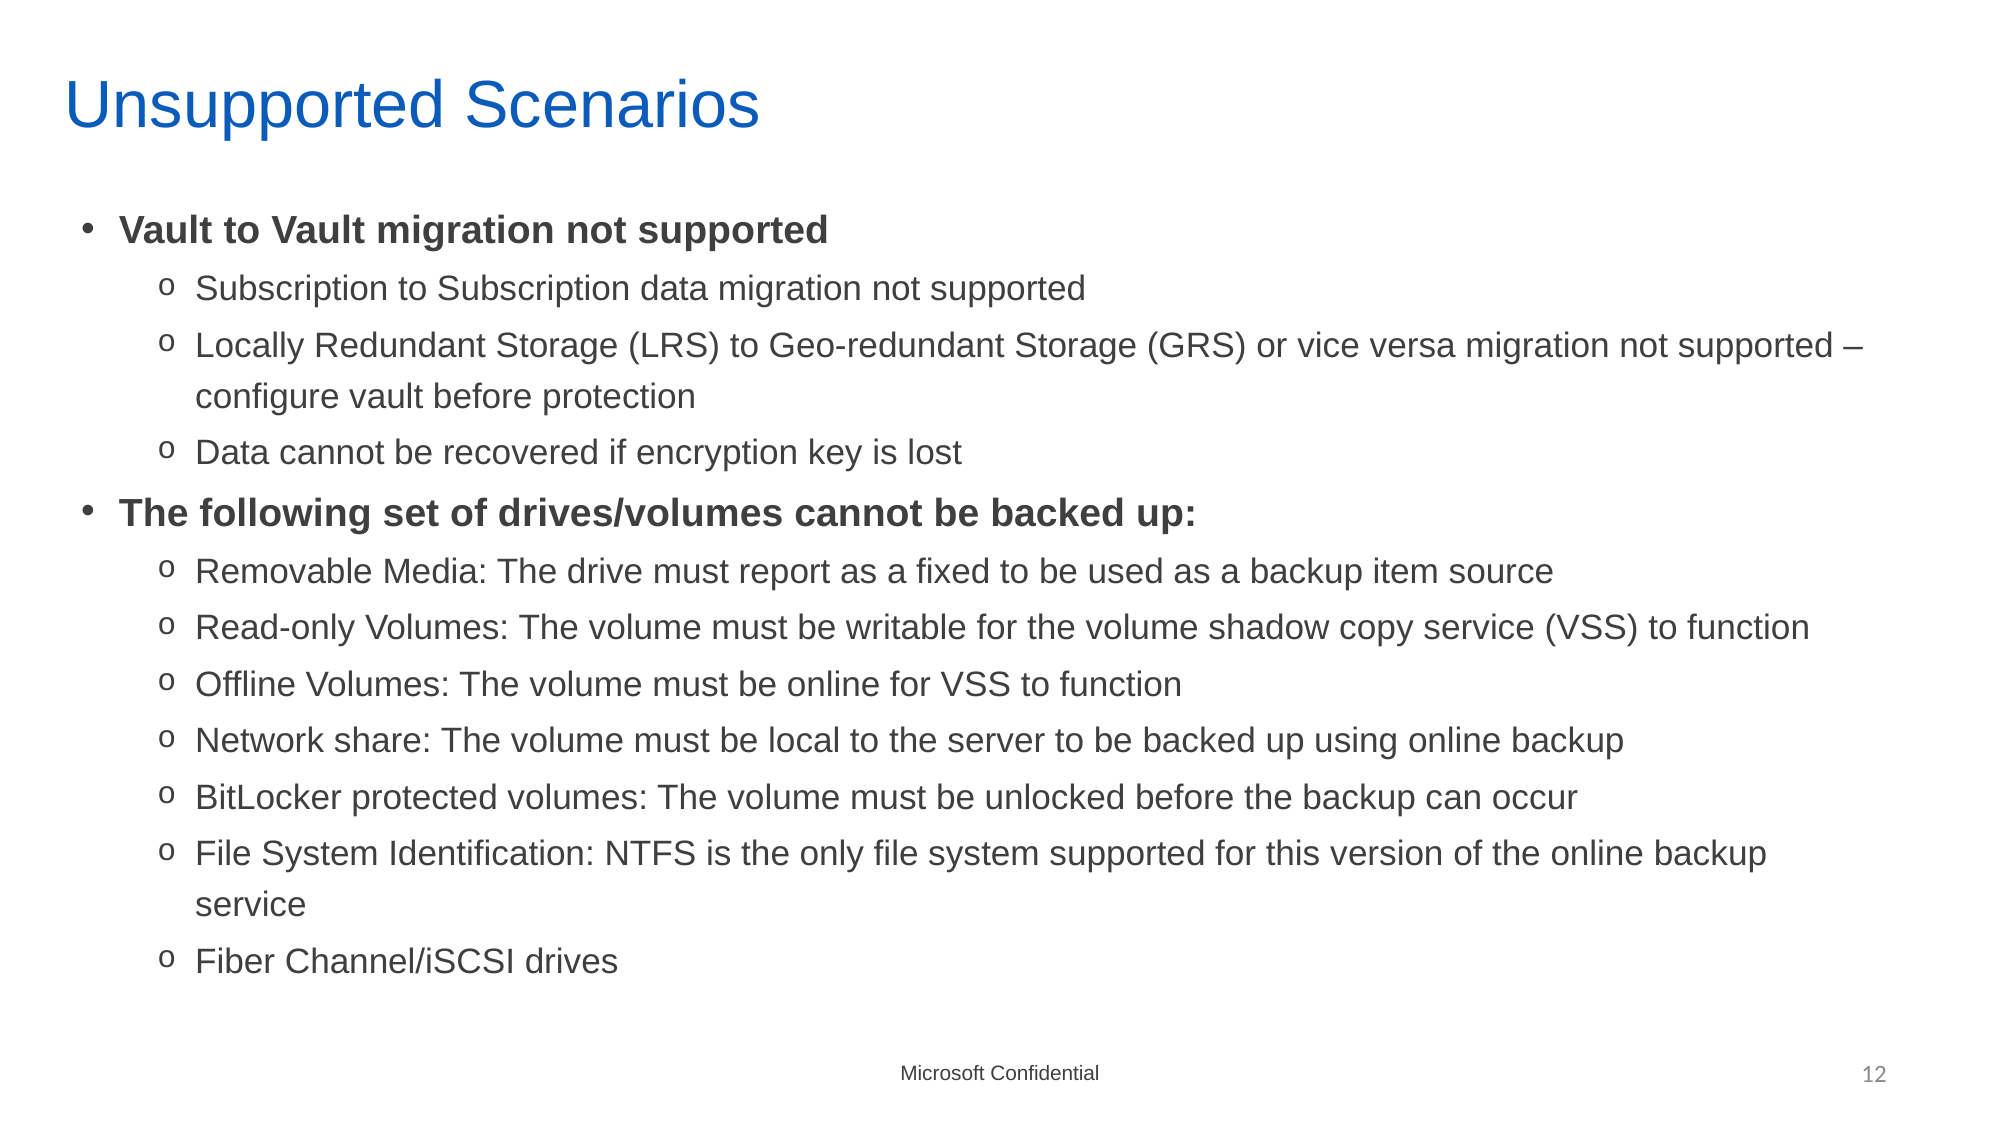

# Unsupported Scenarios
Vault to Vault migration not supported
Subscription to Subscription data migration not supported
Locally Redundant Storage (LRS) to Geo-redundant Storage (GRS) or vice versa migration not supported – configure vault before protection
Data cannot be recovered if encryption key is lost
The following set of drives/volumes cannot be backed up:
Removable Media: The drive must report as a fixed to be used as a backup item source
Read-only Volumes: The volume must be writable for the volume shadow copy service (VSS) to function
Offline Volumes: The volume must be online for VSS to function
Network share: The volume must be local to the server to be backed up using online backup
BitLocker protected volumes: The volume must be unlocked before the backup can occur
File System Identification: NTFS is the only file system supported for this version of the online backup service
Fiber Channel/iSCSI drives
12